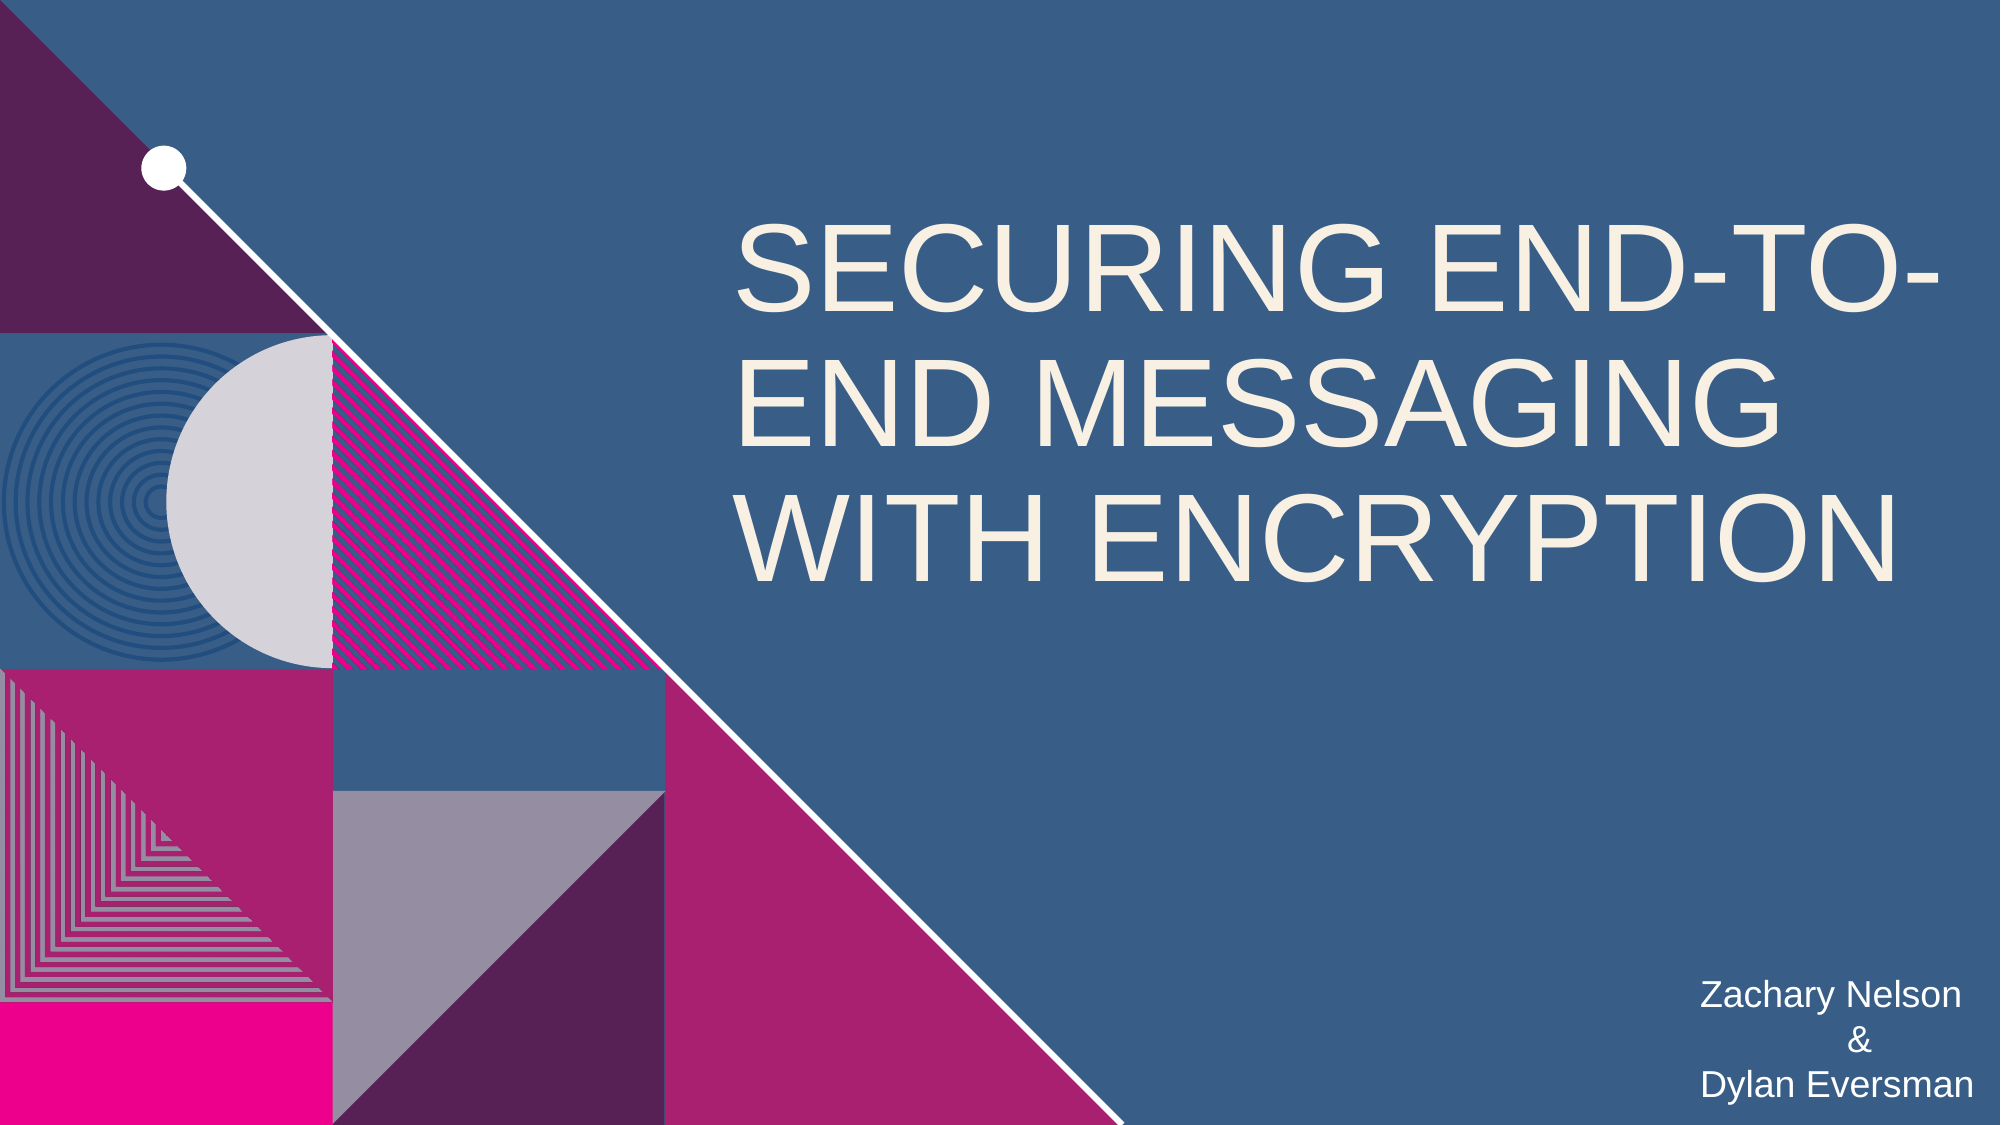

# SECURING END-TO-END MESSAGING WITH ENCRYPTION
Zachary Nelson
              &
Dylan Eversman